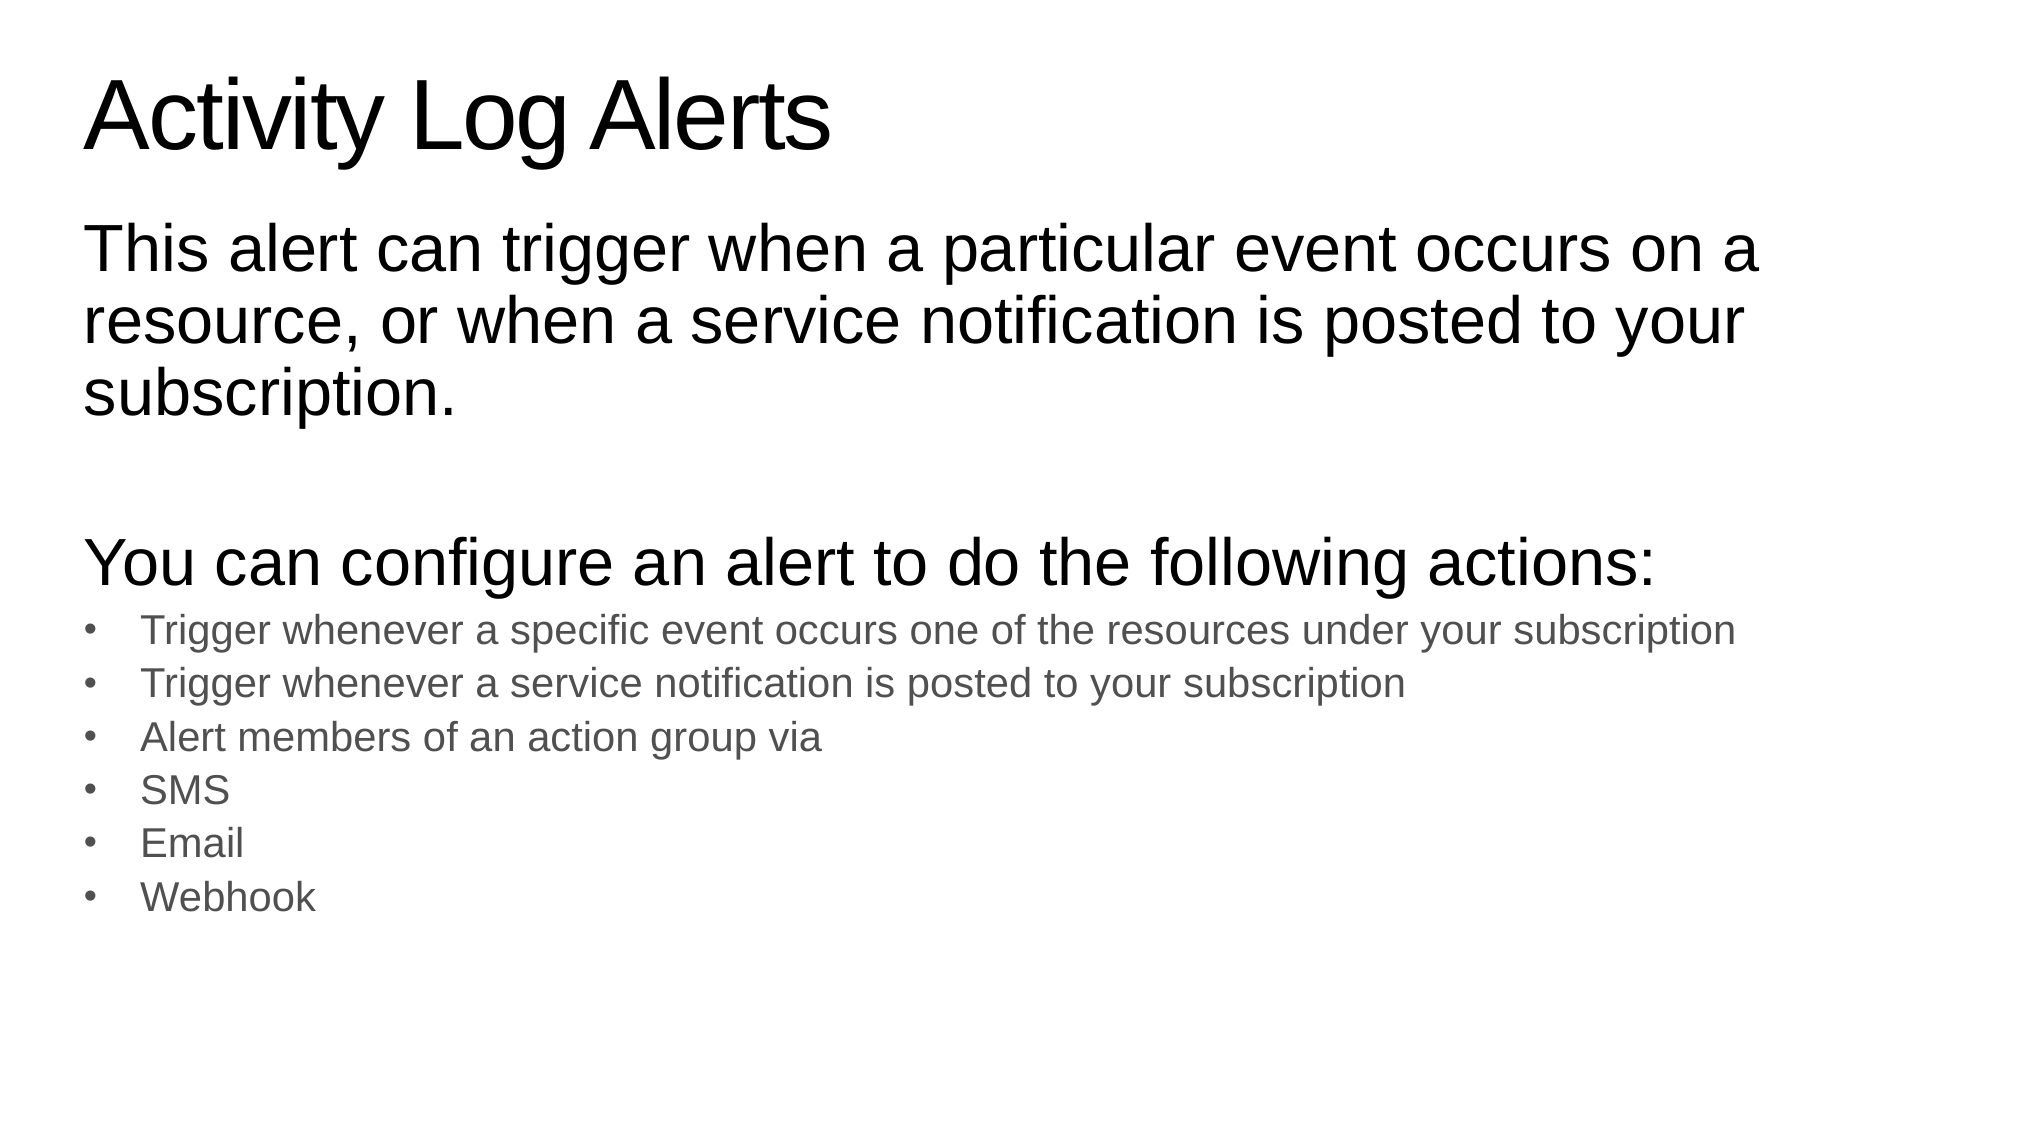

# Activity Log Alerts
This alert can trigger when a particular event occurs on a resource, or when a service notification is posted to your subscription.

You can configure an alert to do the following actions:
Trigger whenever a specific event occurs one of the resources under your subscription
Trigger whenever a service notification is posted to your subscription
Alert members of an action group via
SMS
Email
Webhook